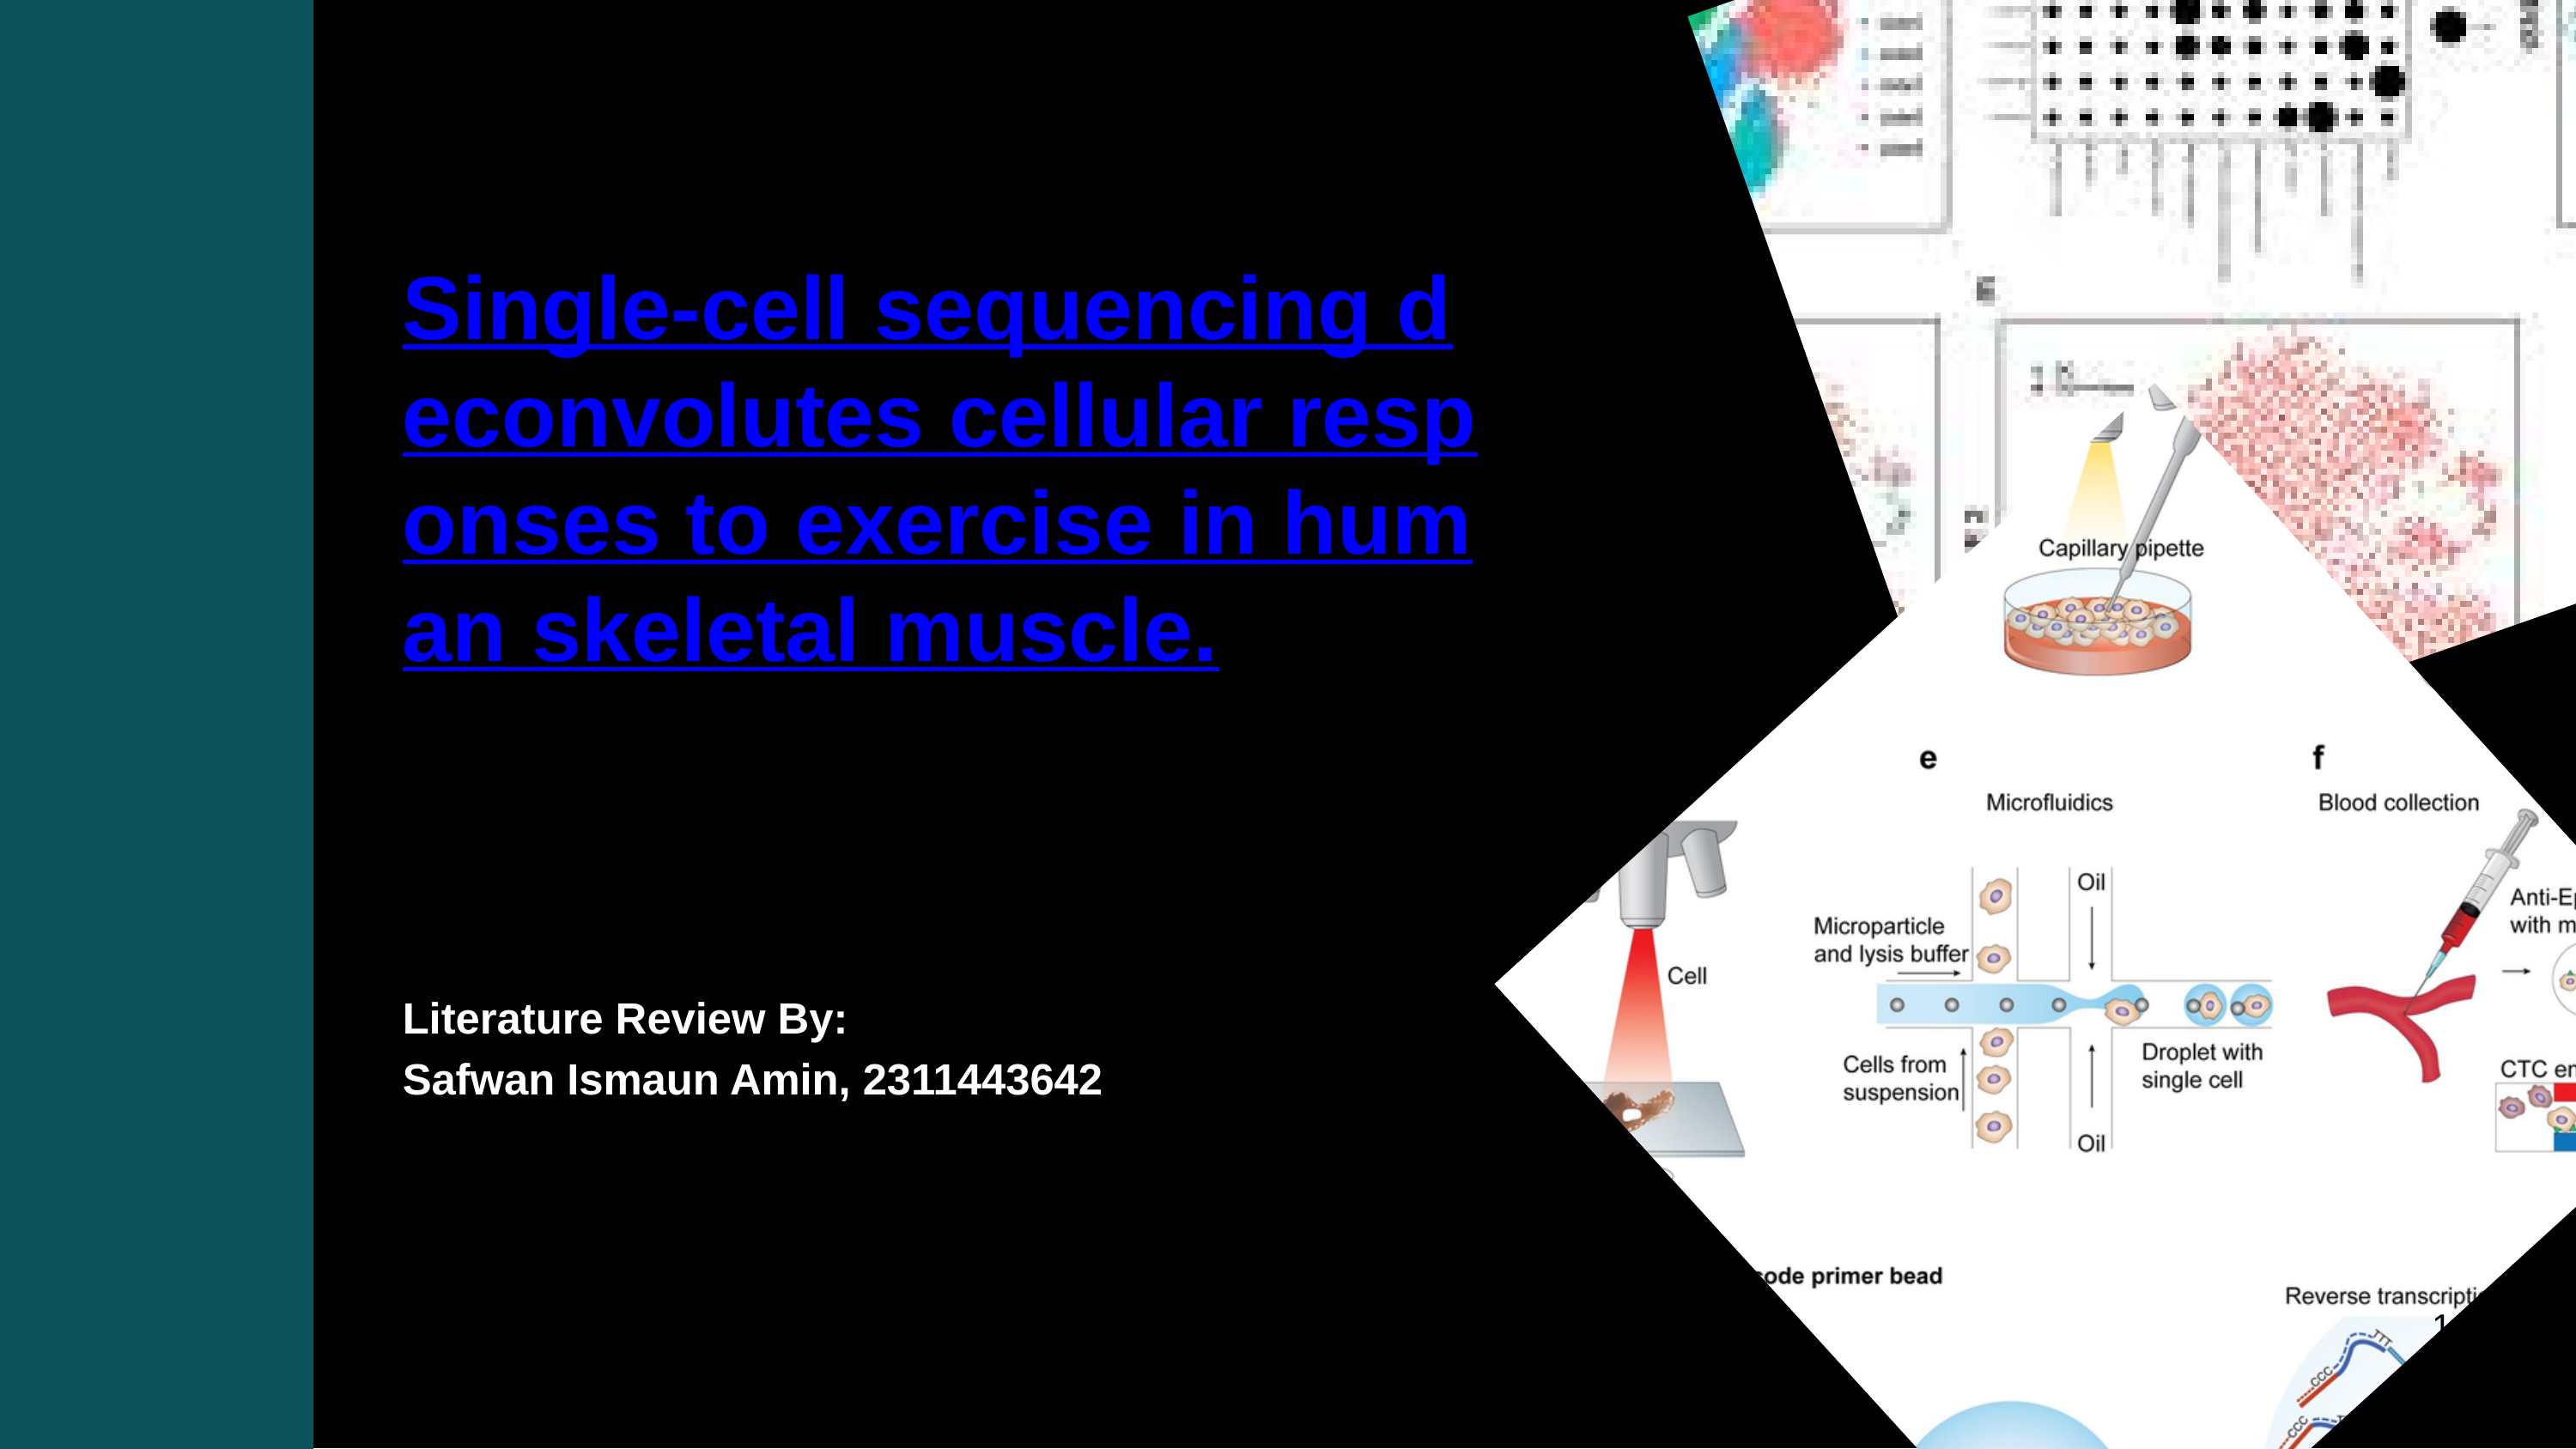

Single-cell sequencing deconvolutes cellular responses to exercise in human skeletal muscle.

Literature Review By:
Safwan Ismaun Amin, 2311443642
1